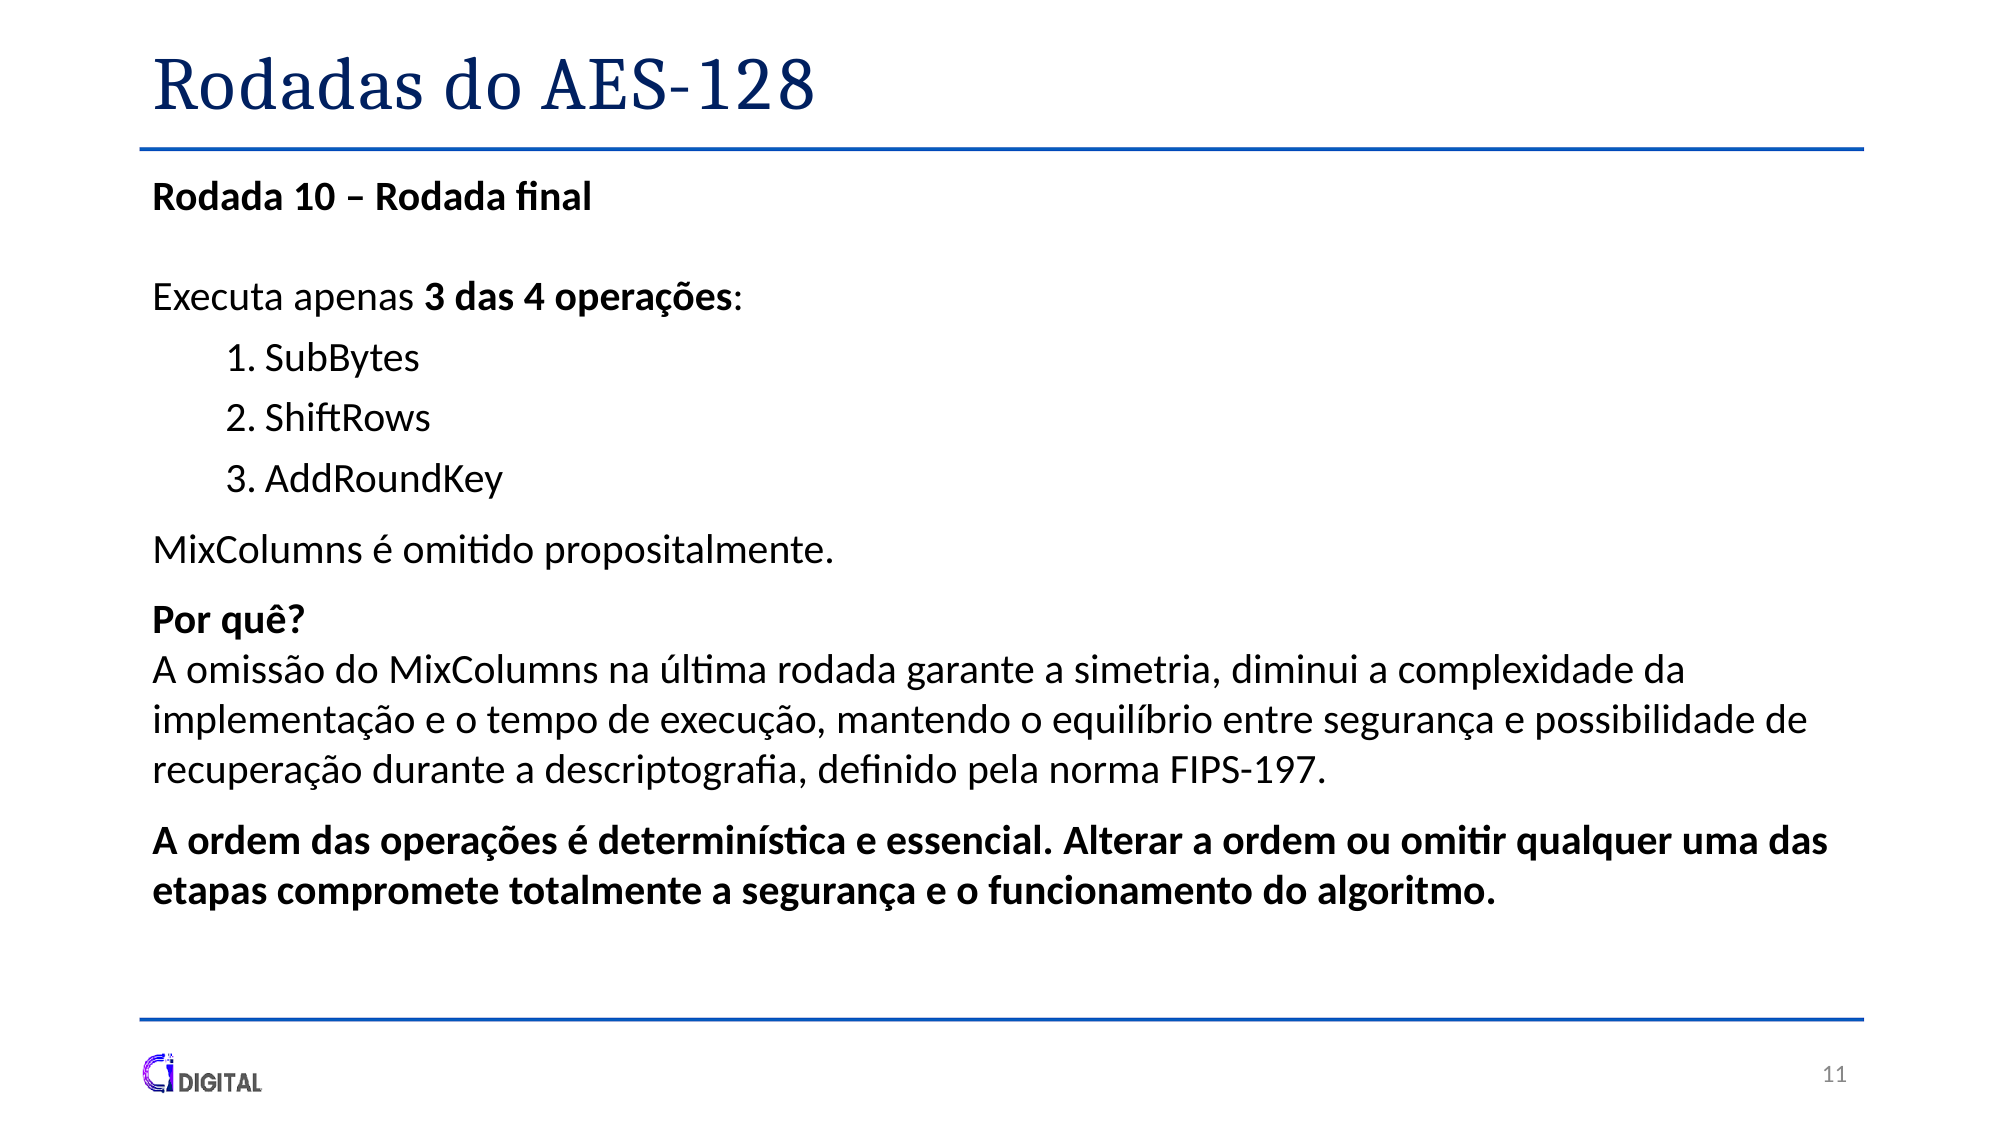

# Rodadas do AES-128
Rodada 10 – Rodada final

Executa apenas 3 das 4 operações:
SubBytes
ShiftRows
AddRoundKey
MixColumns é omitido propositalmente.
Por quê?
A omissão do MixColumns na última rodada garante a simetria, diminui a complexidade da implementação e o tempo de execução, mantendo o equilíbrio entre segurança e possibilidade de recuperação durante a descriptografia, definido pela norma FIPS-197.
A ordem das operações é determinística e essencial. Alterar a ordem ou omitir qualquer uma das etapas compromete totalmente a segurança e o funcionamento do algoritmo.
11